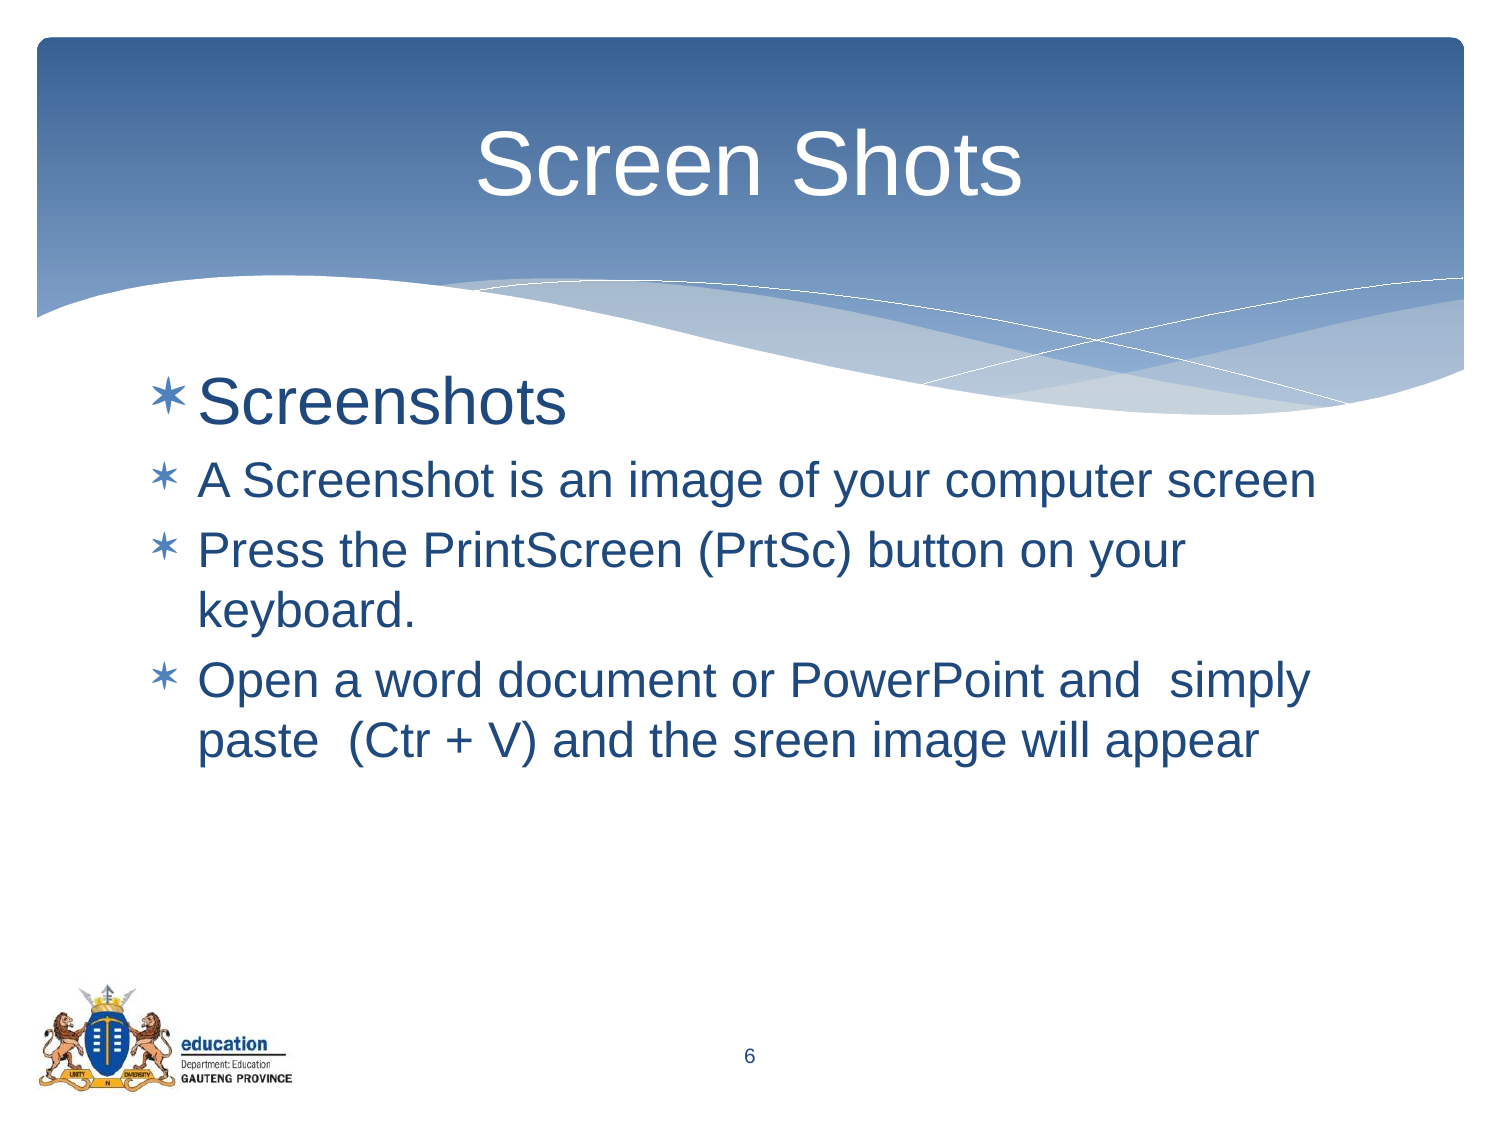

# Screen Shots
Screenshots
A Screenshot is an image of your computer screen
Press the PrintScreen (PrtSc) button on your keyboard.
Open a word document or PowerPoint and  simply paste  (Ctr + V) and the sreen image will appear
6